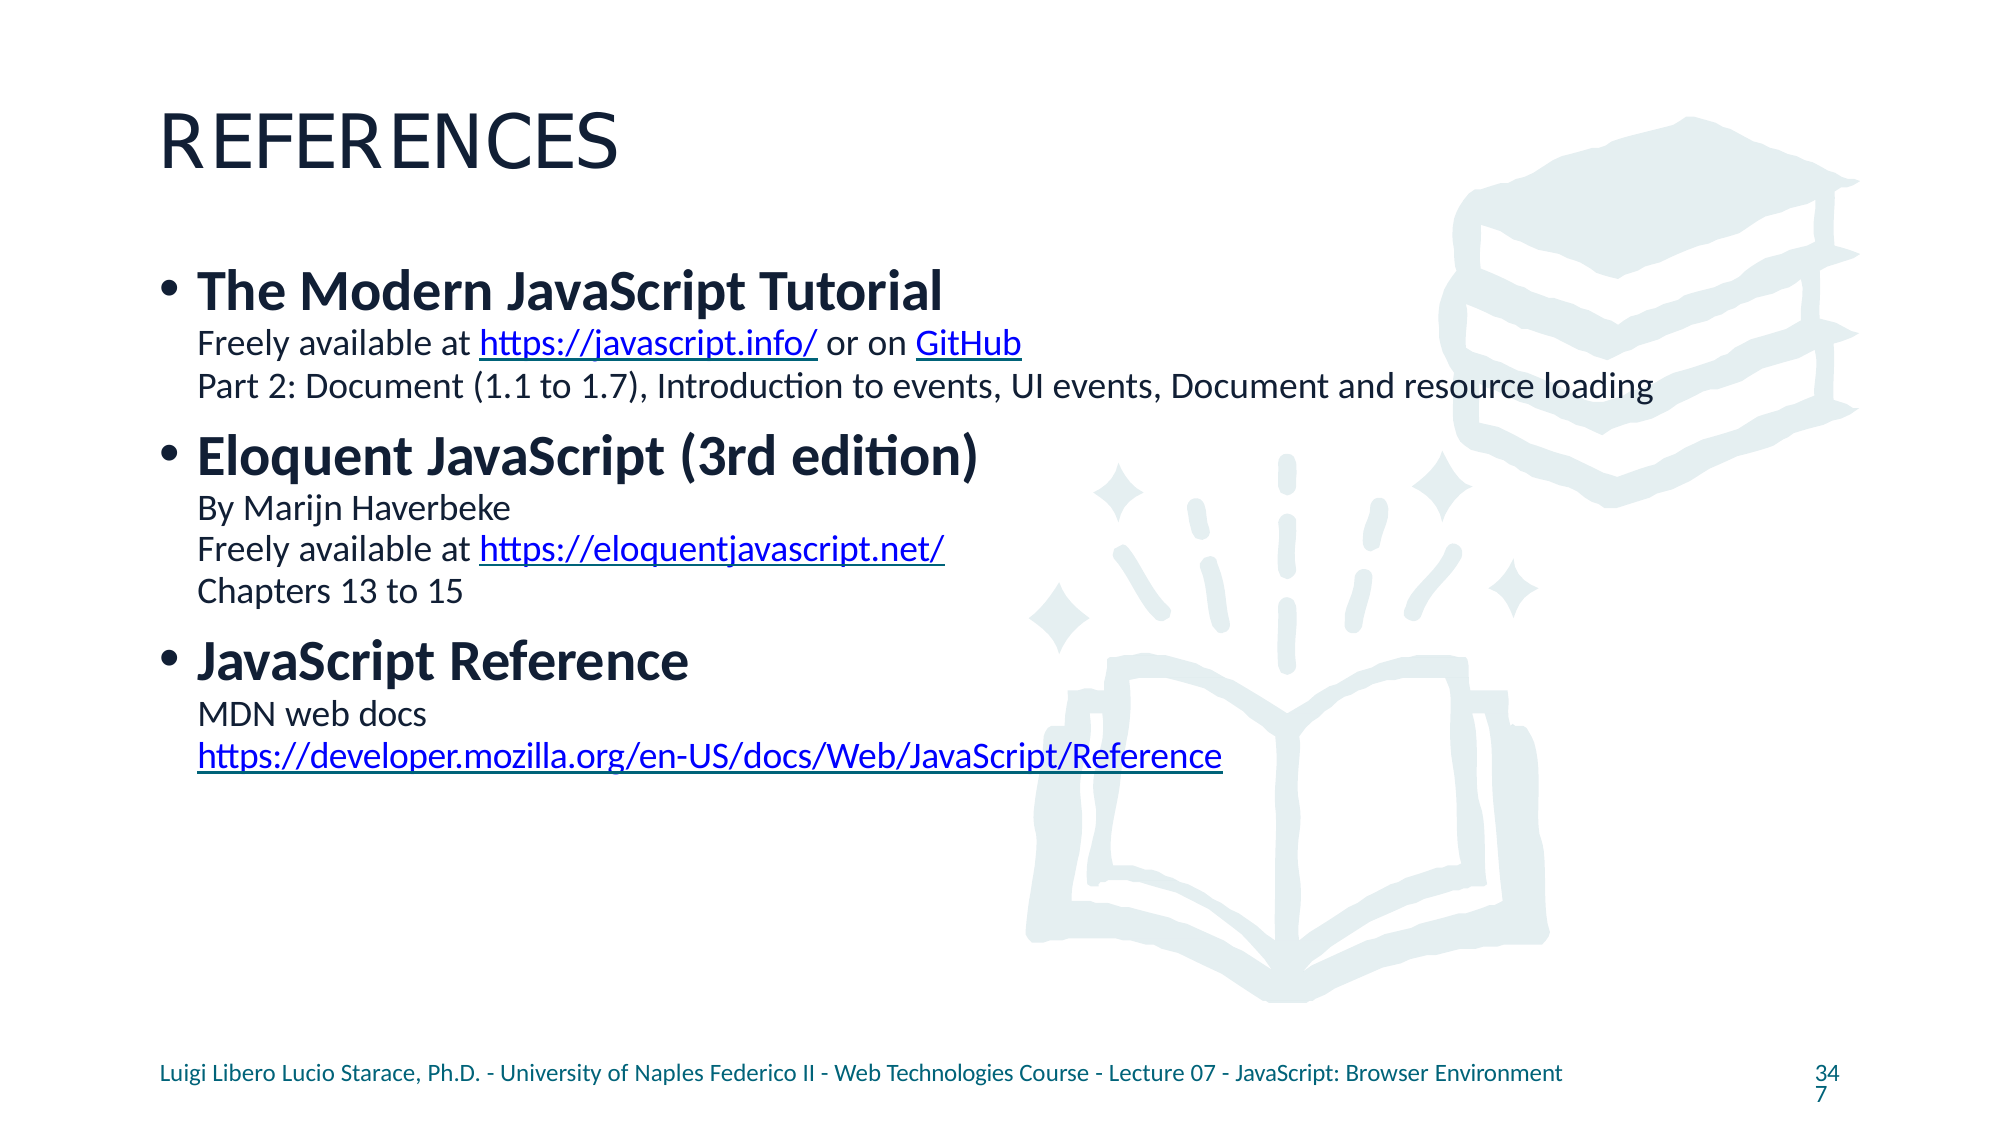

# REFERENCES

The Modern JavaScript Tutorial
Freely available at https://javascript.info/ or on GitHub
Part 2: Document (1.1 to 1.7), Introduction to events, UI events, Document and resource loading
Eloquent JavaScript (3rd edition)
By Marijn Haverbeke
Freely available at https://eloquentjavascript.net/
Chapters 13 to 15
JavaScript Reference
MDN web docs
https://developer.mozilla.org/en-US/docs/Web/JavaScript/Reference

Luigi Libero Lucio Starace, Ph.D. - University of Naples Federico II - Web Technologies Course - Lecture 07 - JavaScript: Browser Environment
347